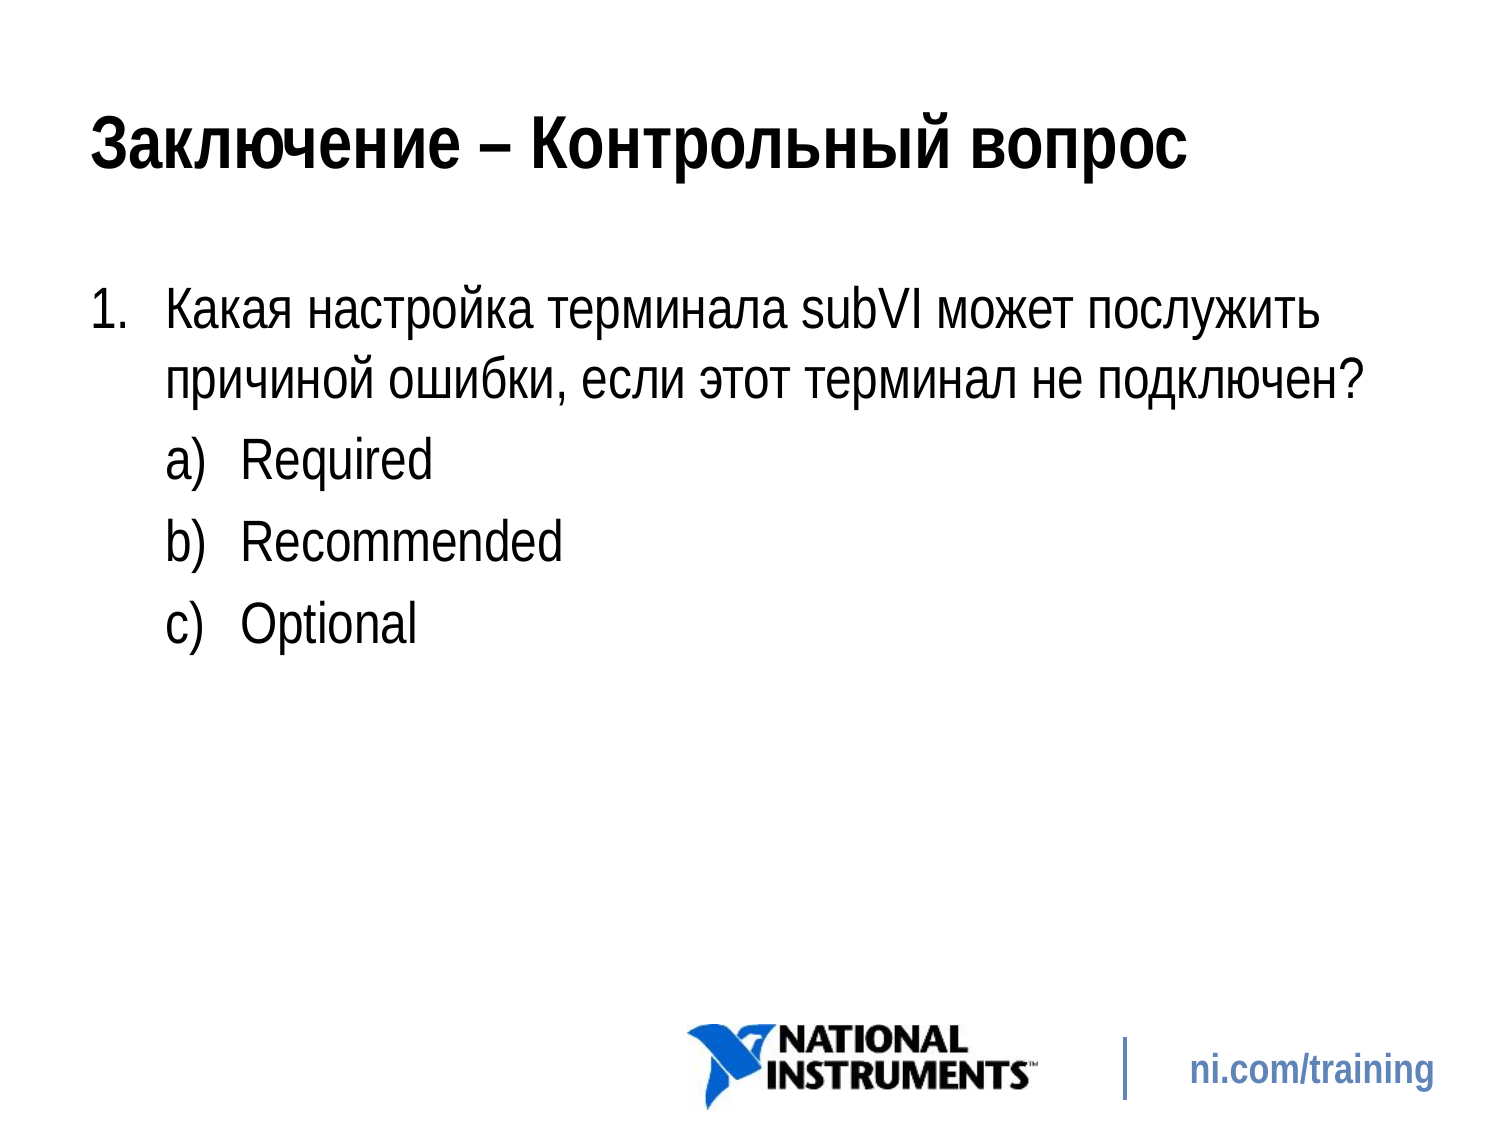

# Заключение – Контрольный вопрос
Какая настройка терминала subVI может послужить причиной ошибки, если этот терминал не подключен?
Required
Recommended
Optional
279